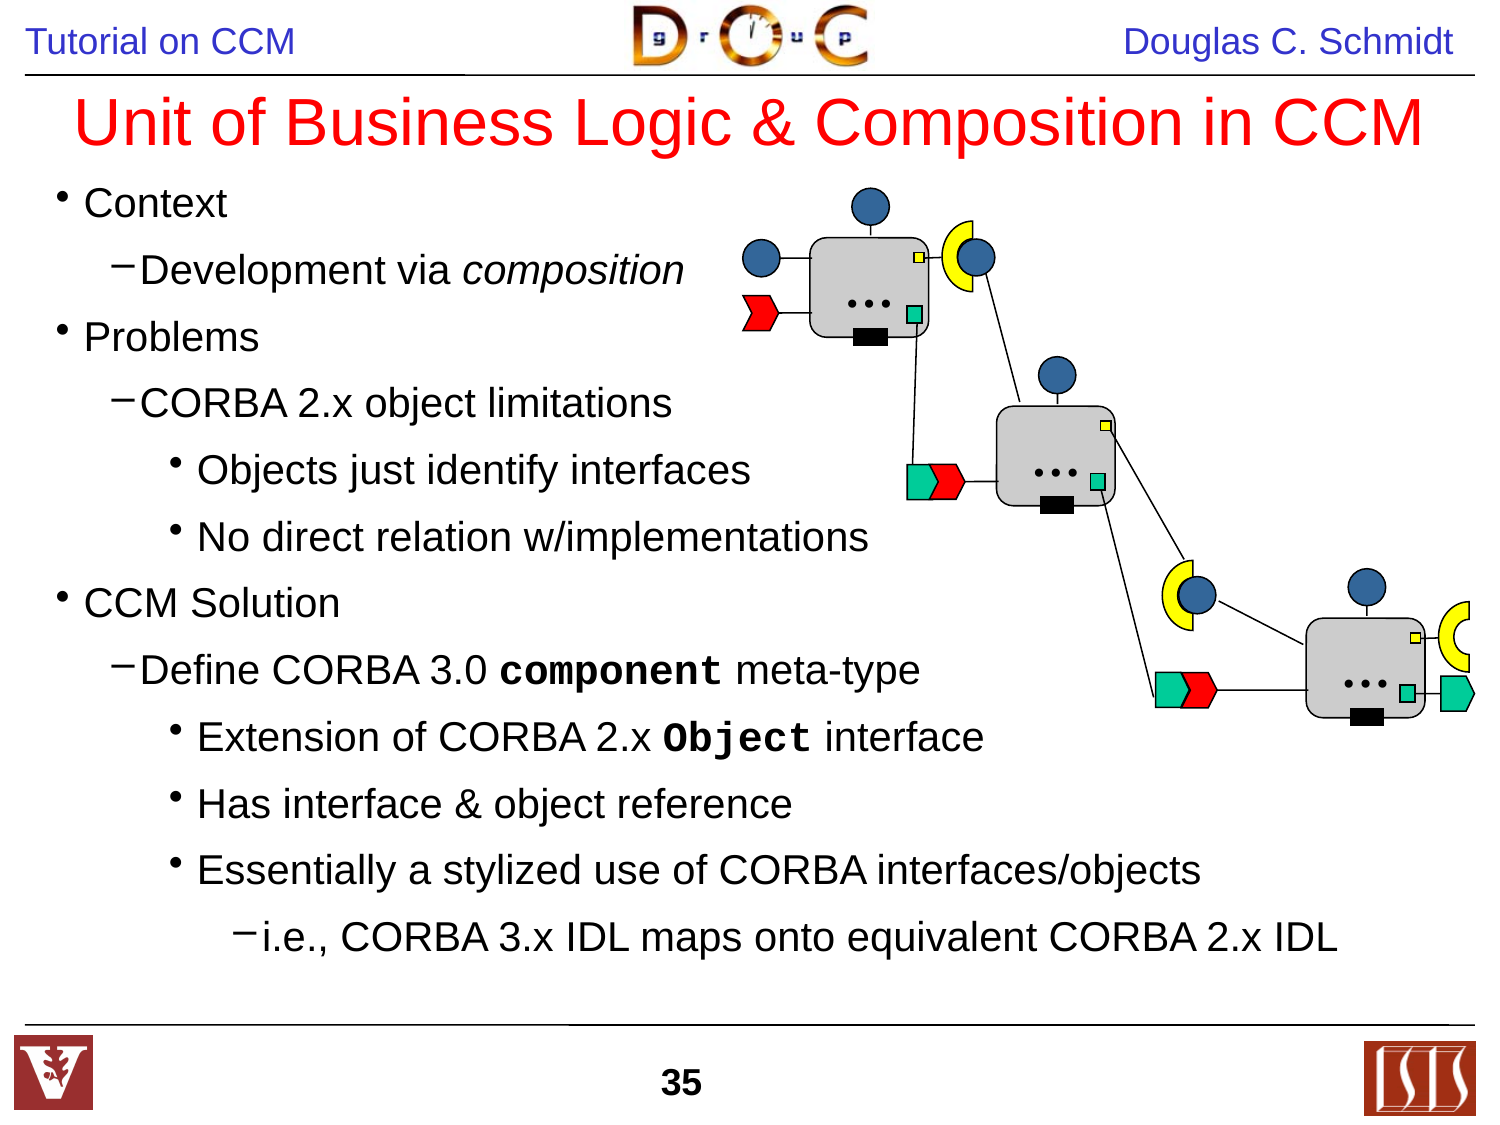

# Unit of Business Logic & Composition in CCM
Context
Development via composition
Problems
CORBA 2.x object limitations
Objects just identify interfaces
No direct relation w/implementations
CCM Solution
Define CORBA 3.0 component meta-type
Extension of CORBA 2.x Object interface
Has interface & object reference
Essentially a stylized use of CORBA interfaces/objects
i.e., CORBA 3.x IDL maps onto equivalent CORBA 2.x IDL

…

…

…